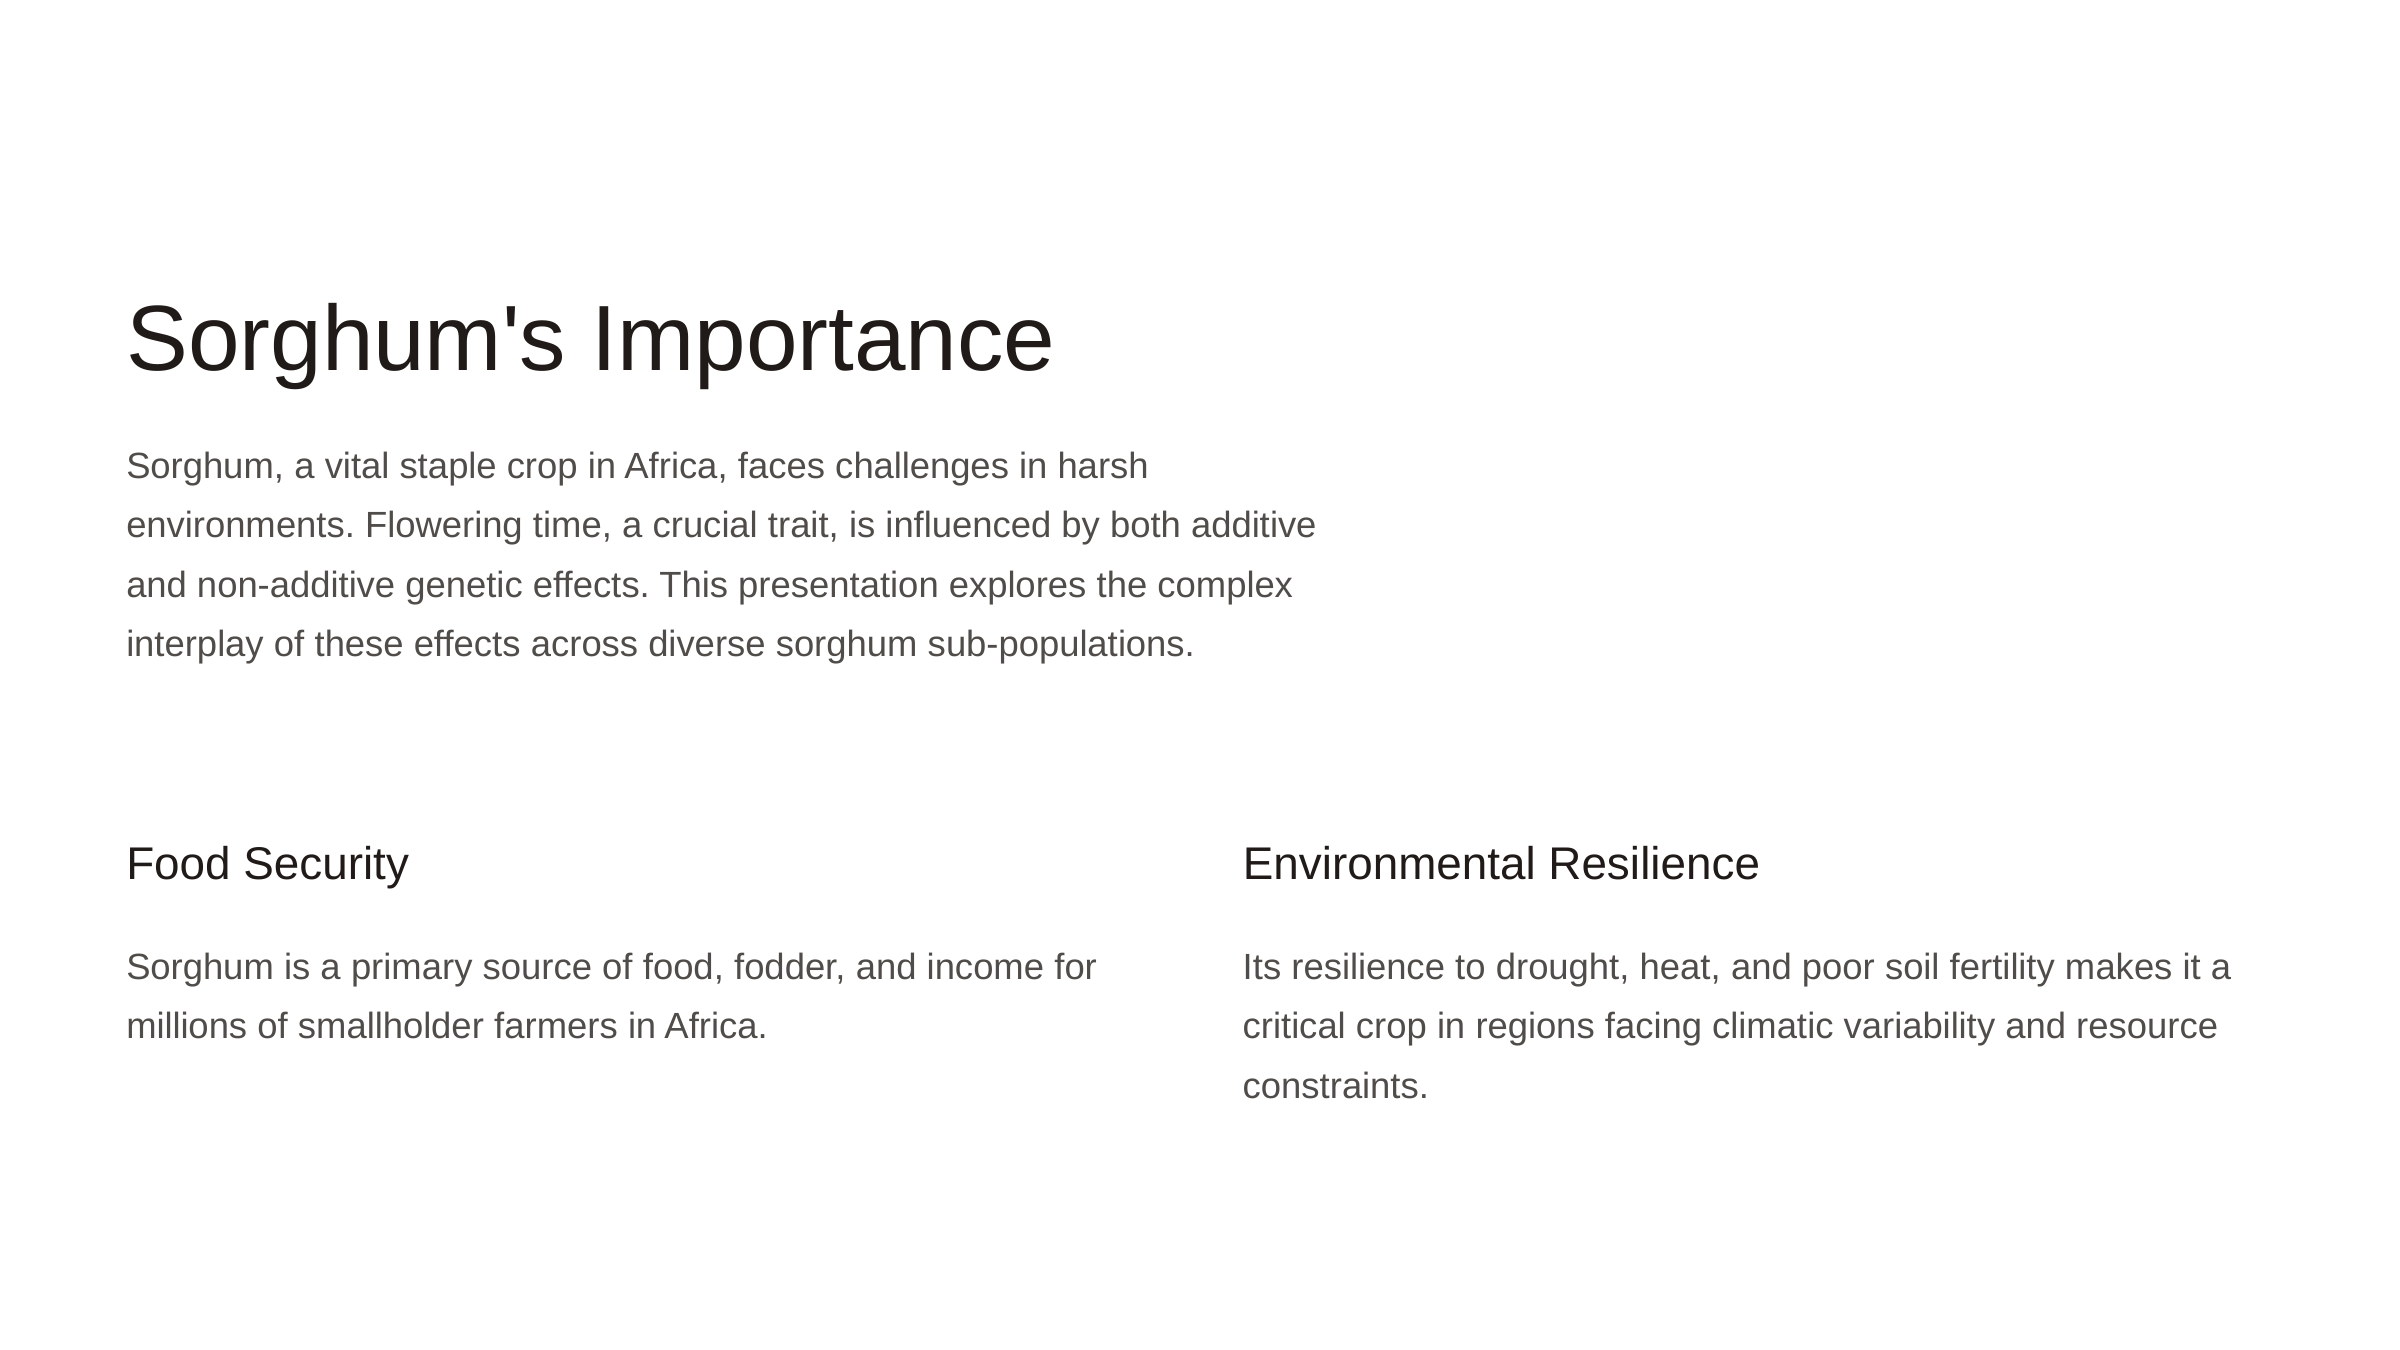

Sorghum's Importance
Sorghum, a vital staple crop in Africa, faces challenges in harsh environments. Flowering time, a crucial trait, is influenced by both additive and non-additive genetic effects. This presentation explores the complex interplay of these effects across diverse sorghum sub-populations.
Food Security
Environmental Resilience
Sorghum is a primary source of food, fodder, and income for millions of smallholder farmers in Africa.
Its resilience to drought, heat, and poor soil fertility makes it a critical crop in regions facing climatic variability and resource constraints.